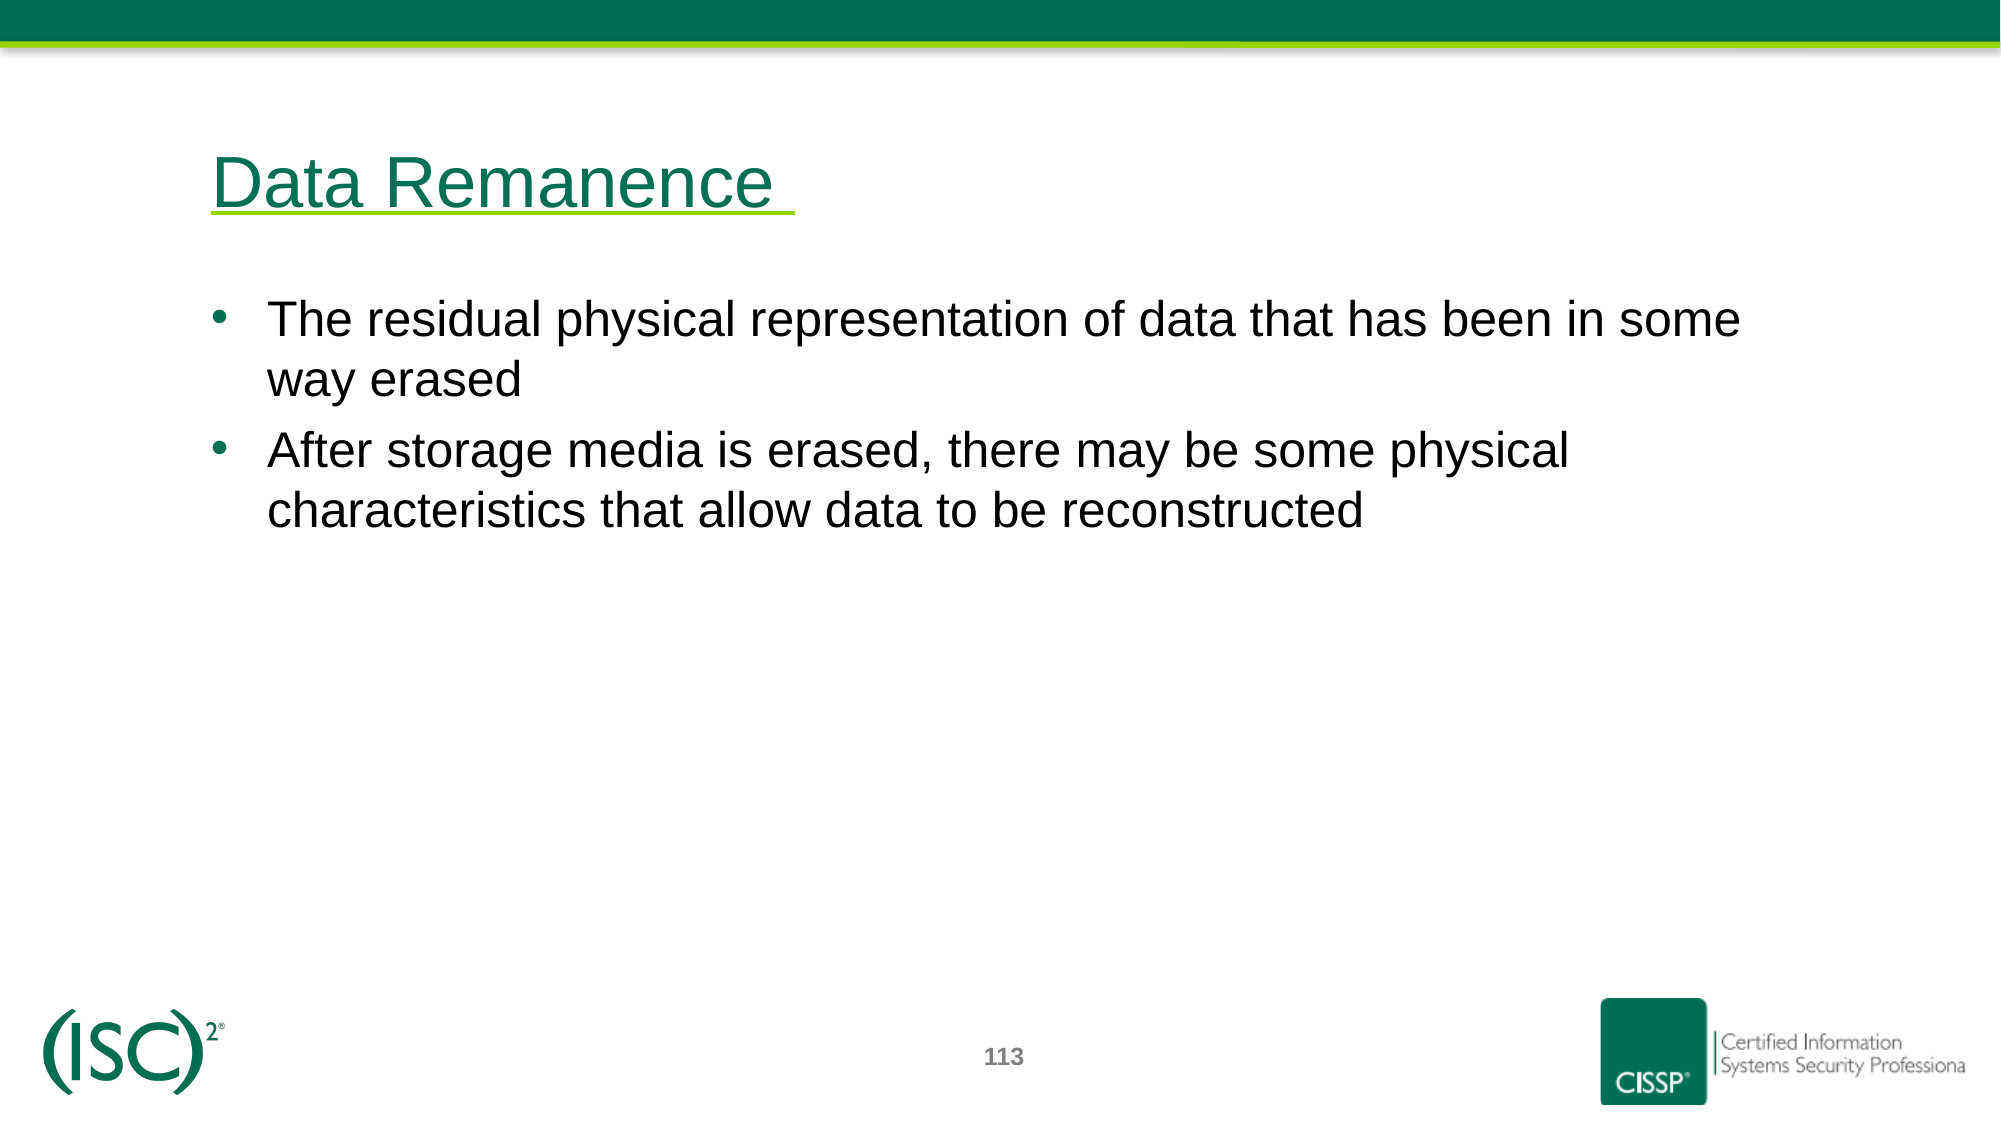

# Data Remanence
The residual physical representation of data that has been in some way erased
After storage media is erased, there may be some physical characteristics that allow data to be reconstructed